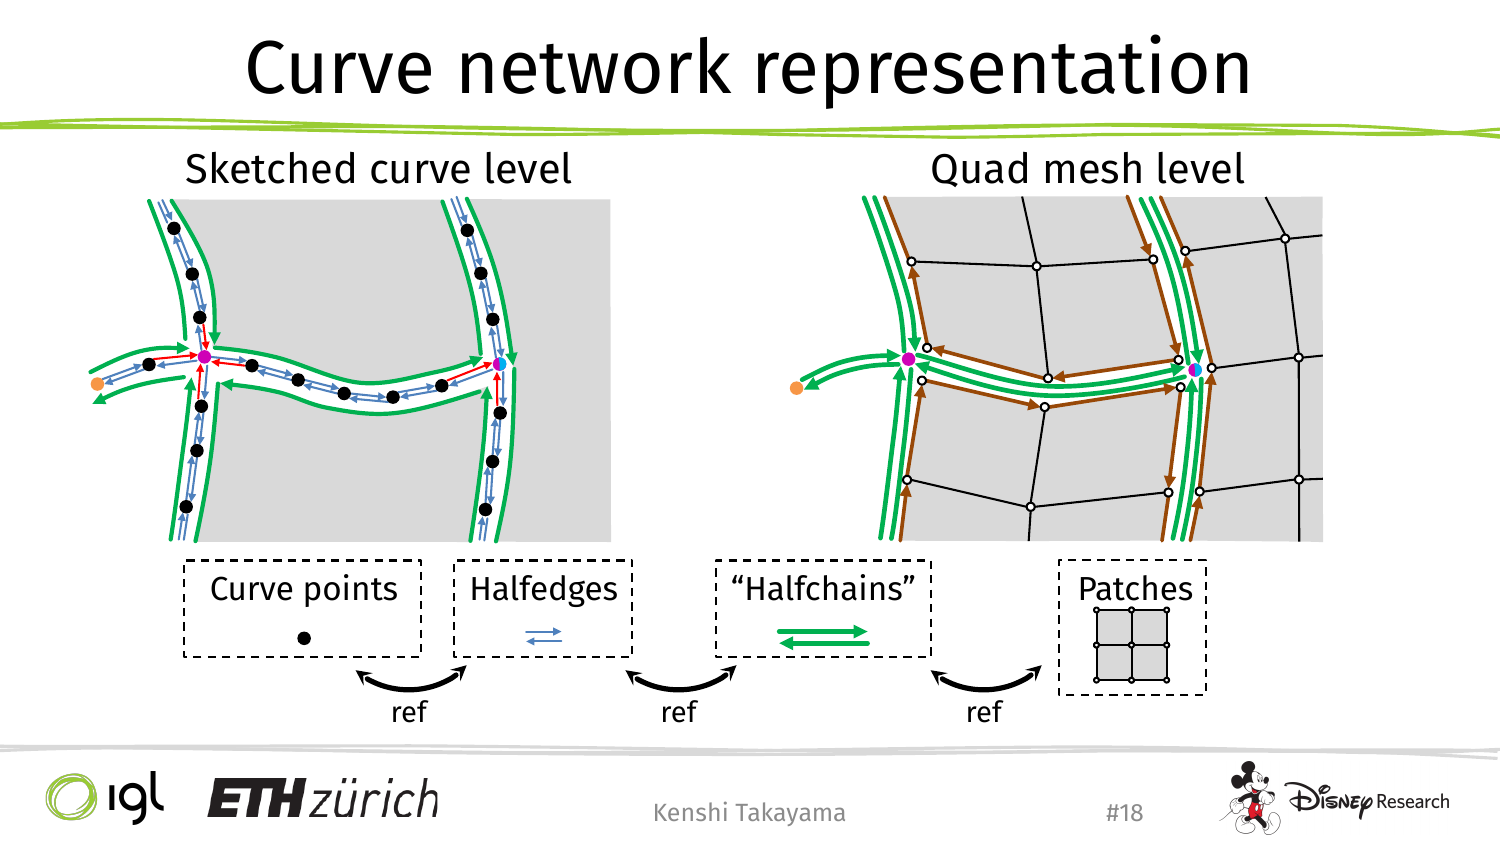

# Curve network representation
Sketched curve level
Quad mesh level

Curve points

Halfedges
“Halfchains”
Patches

ref
ref
ref
Kenshi Takayama
#18